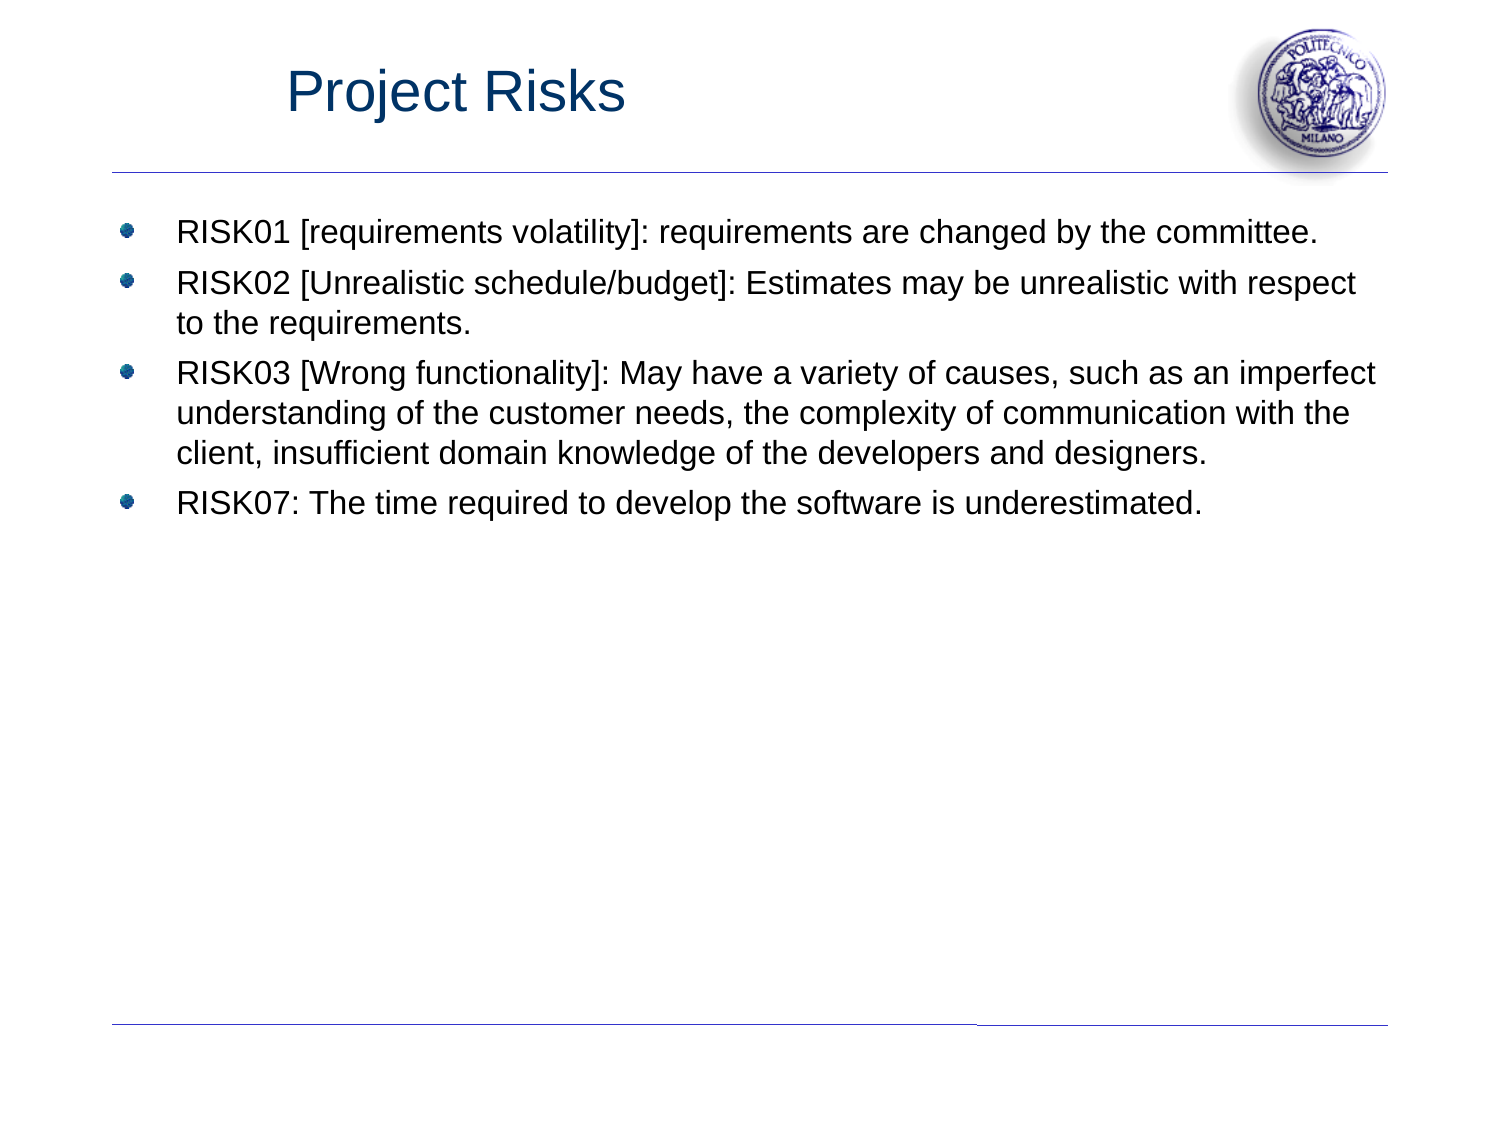

# Project Risks
RISK01 [requirements volatility]: requirements are changed by the committee.
RISK02 [Unrealistic schedule/budget]: Estimates may be unrealistic with respect to the requirements.
RISK03 [Wrong functionality]: May have a variety of causes, such as an imperfect understanding of the customer needs, the complexity of communication with the client, insufficient domain knowledge of the developers and designers.
RISK07: The time required to develop the software is underestimated.
48